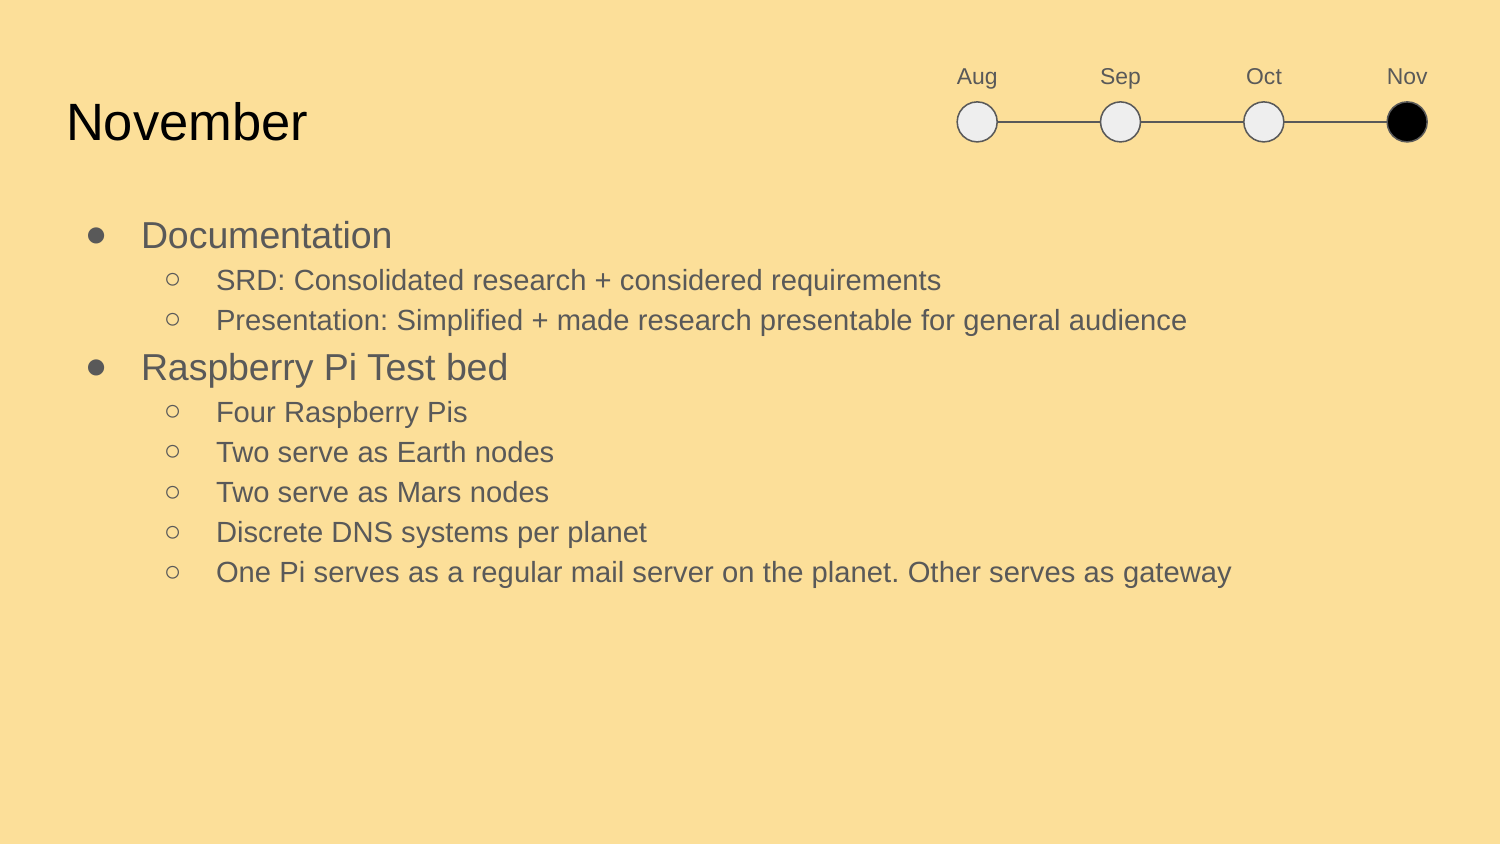

Aug
Sep
Oct
Nov
# November

Documentation
SRD: Consolidated research + considered requirements
Presentation: Simplified + made research presentable for general audience
Raspberry Pi Test bed
Four Raspberry Pis
Two serve as Earth nodes
Two serve as Mars nodes
Discrete DNS systems per planet
One Pi serves as a regular mail server on the planet. Other serves as gateway